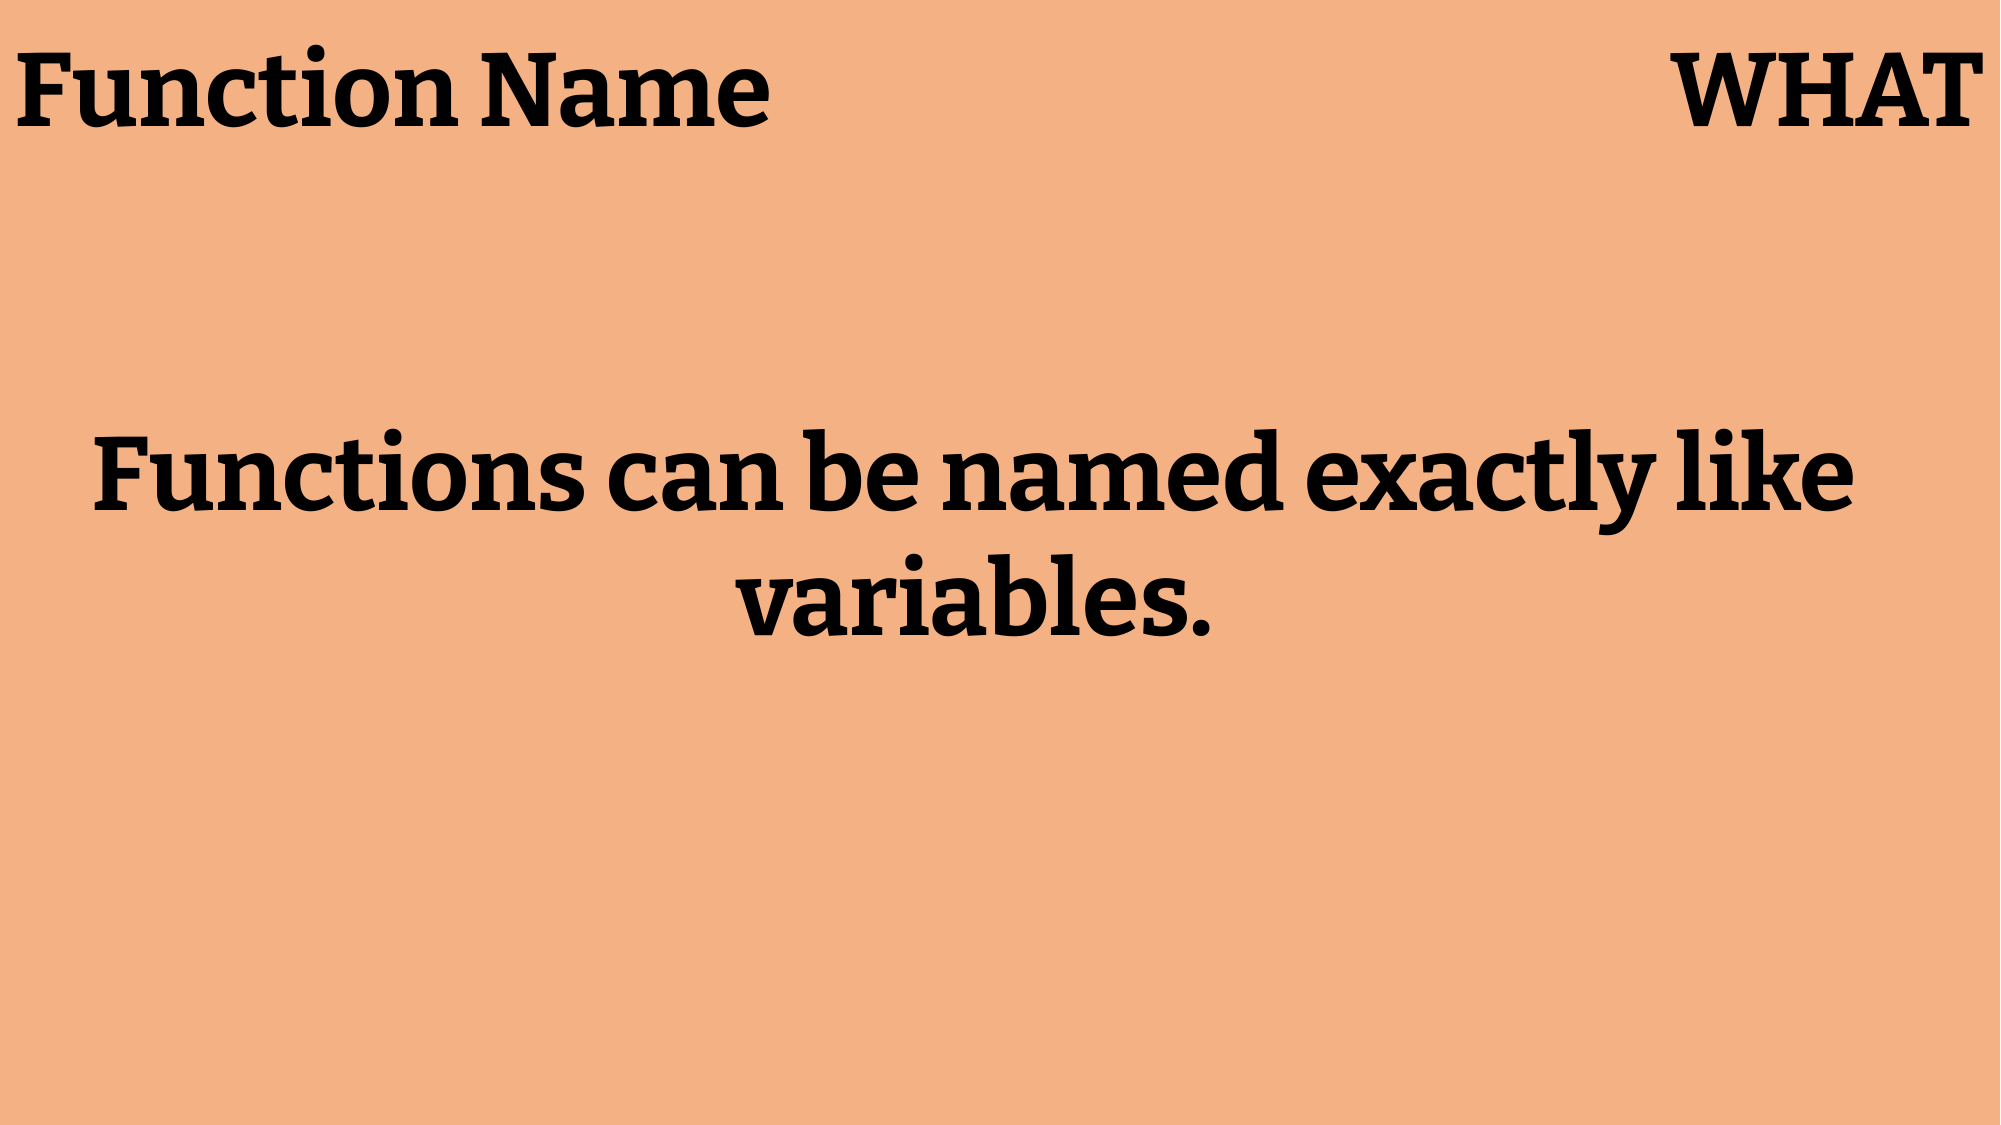

Function Name
WHAT
Functions can be named exactly like variables.